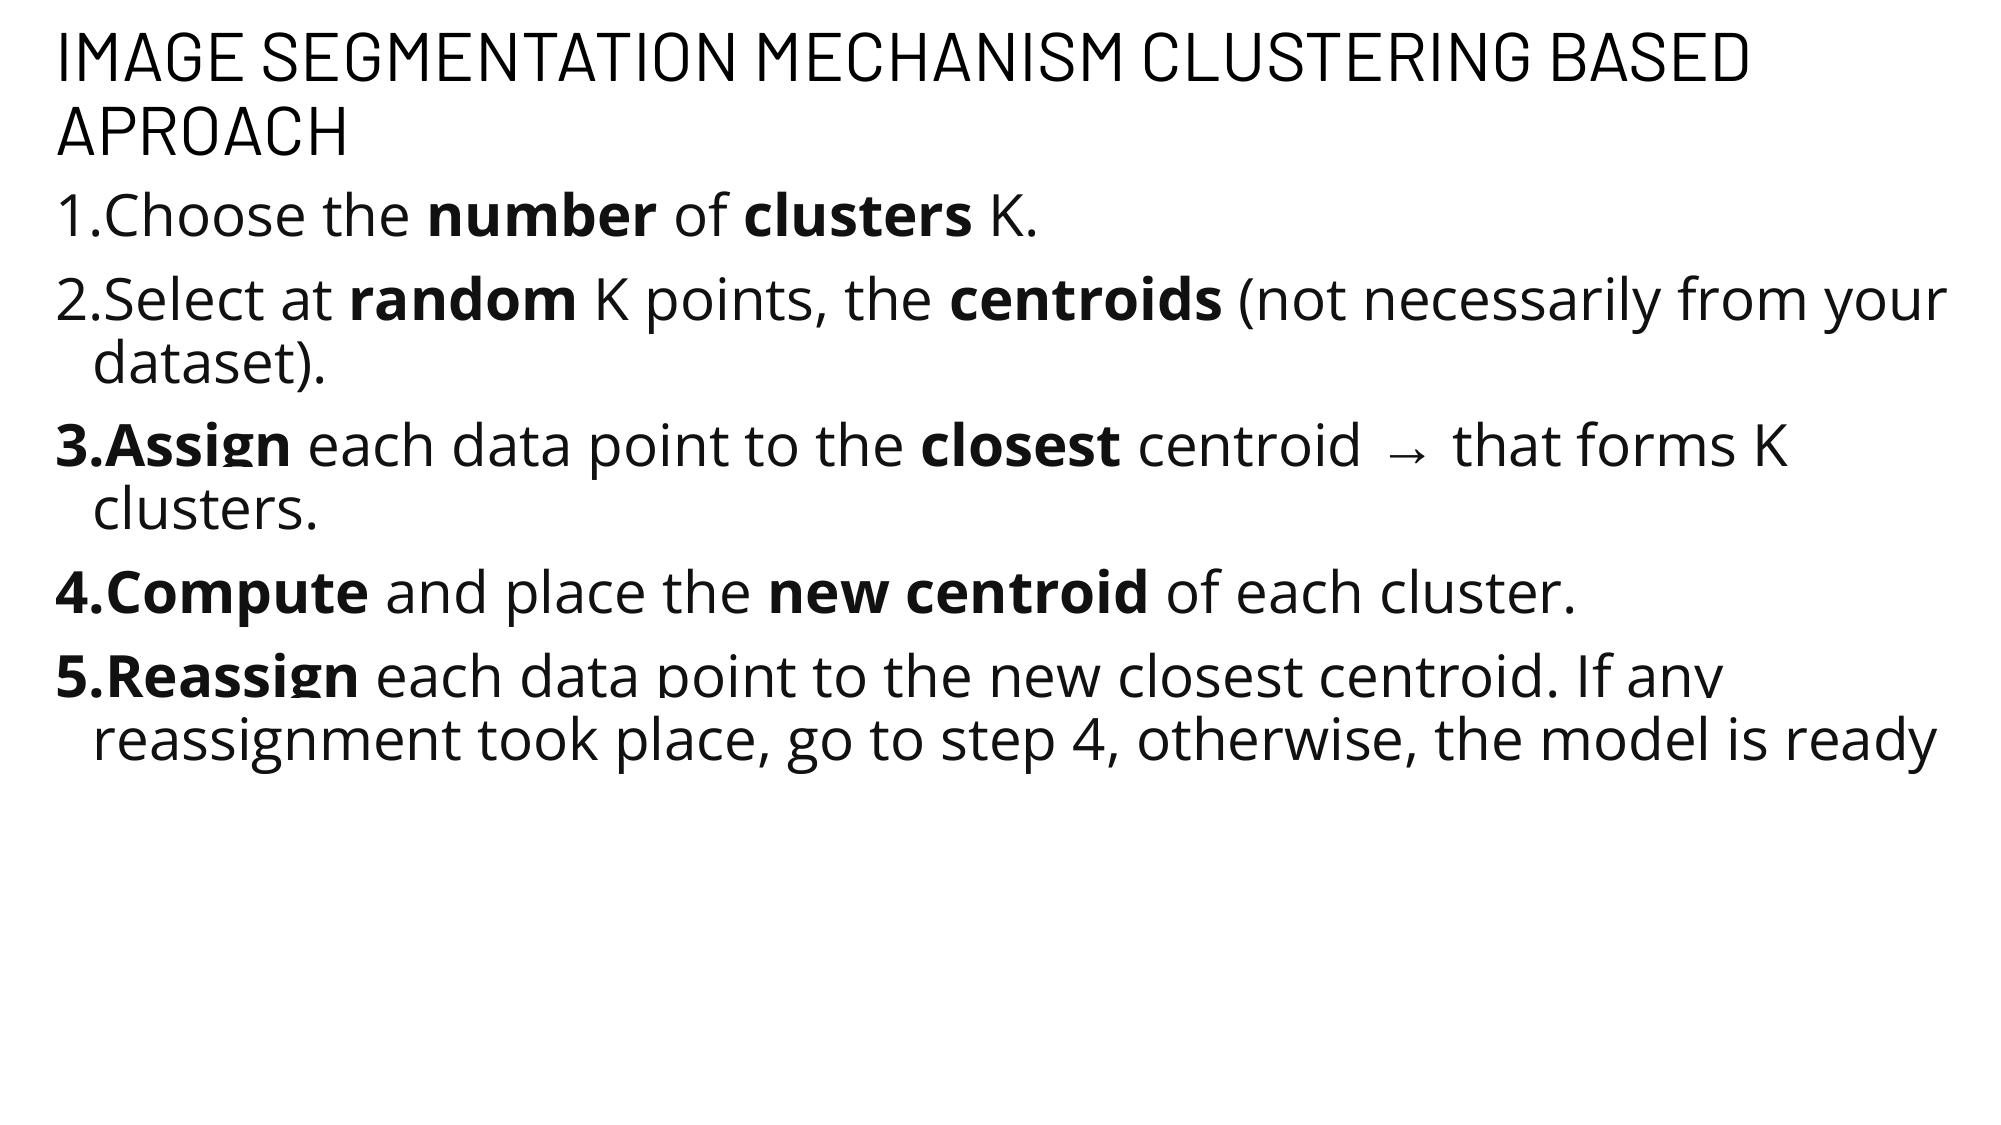

# IMAGE SEGMENTATION MECHANISM CLUSTERING BASED APROACH
Choose the number of clusters K.
Select at random K points, the centroids (not necessarily from your dataset).
Assign each data point to the closest centroid → that forms K clusters.
Compute and place the new centroid of each cluster.
Reassign each data point to the new closest centroid. If any reassignment took place, go to step 4, otherwise, the model is ready